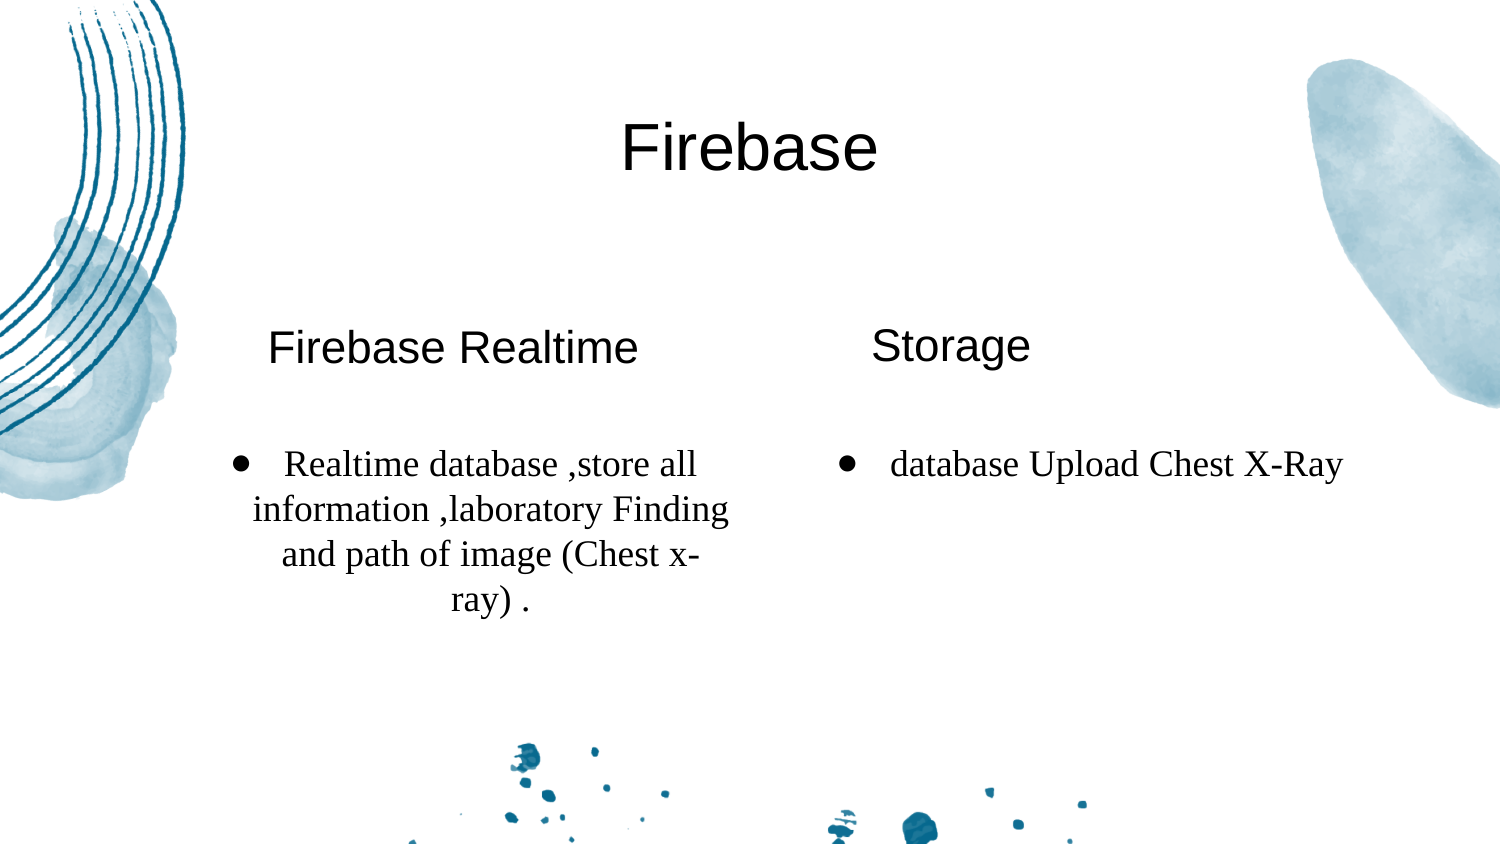

# Firebase
Storage
Firebase Realtime
Realtime database ,store all information ,laboratory Finding and path of image (Chest x-ray) .

database Upload Chest X-Ray